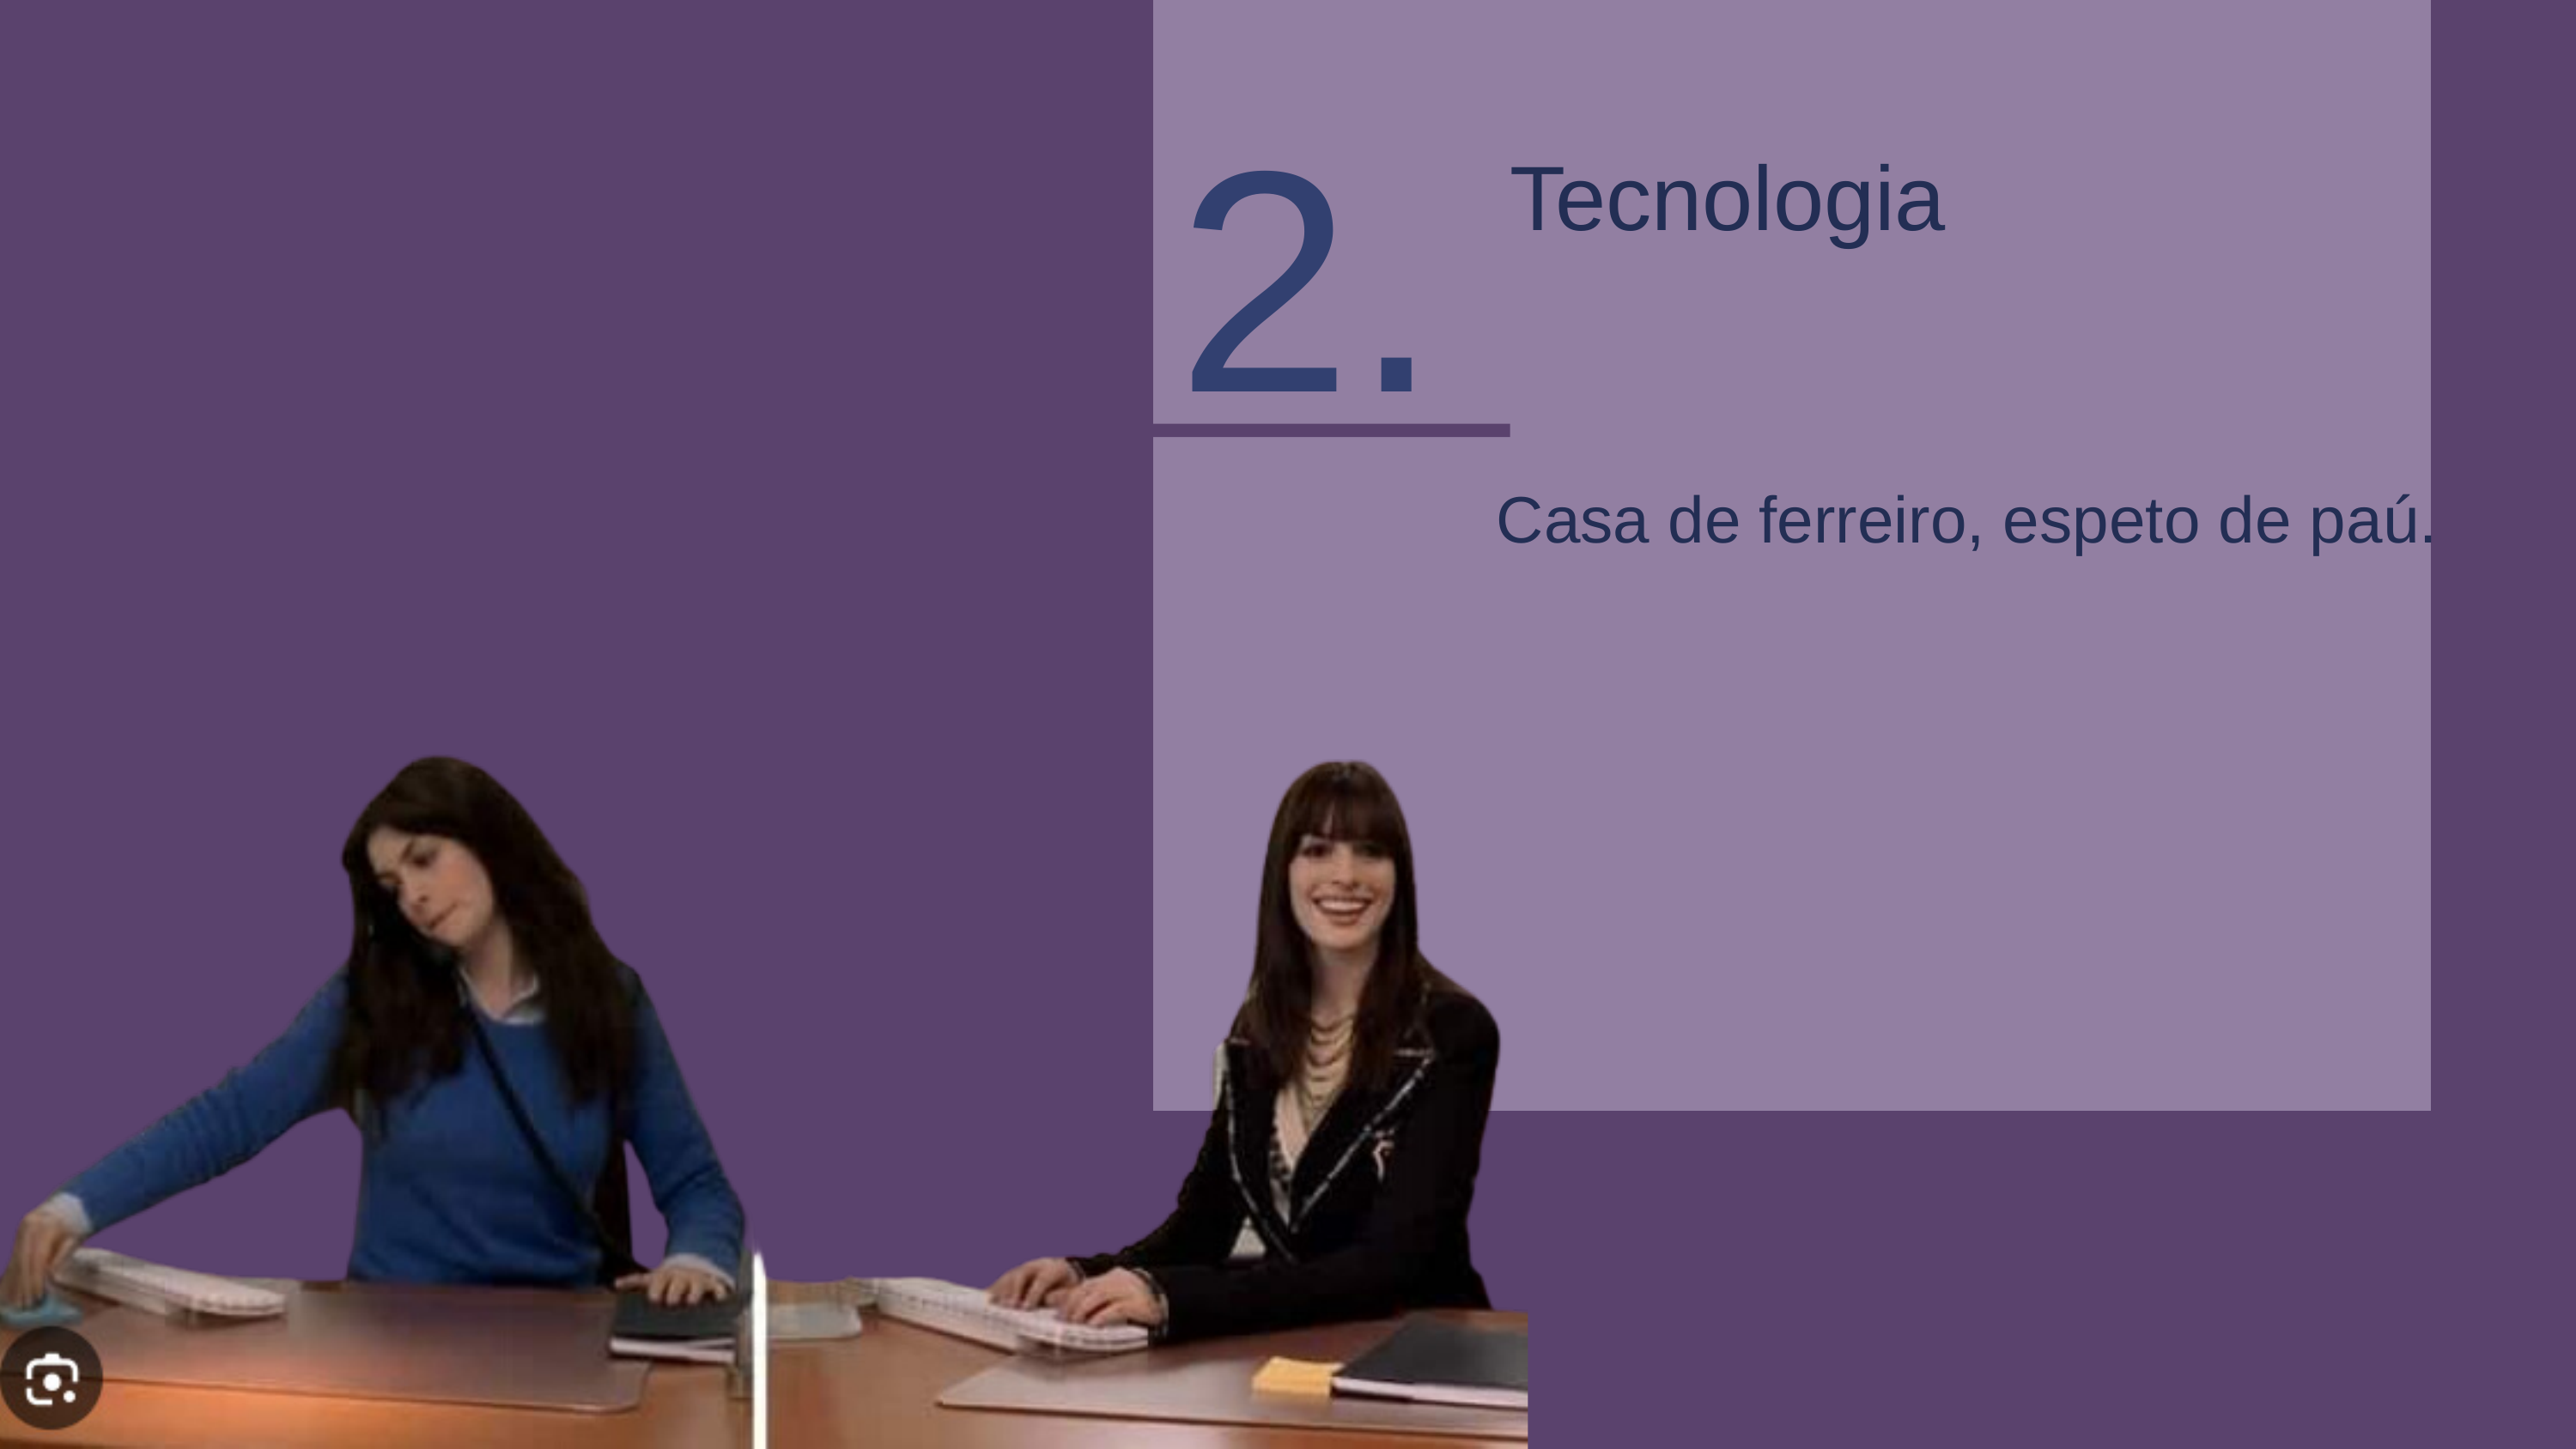

2.
Tecnologia

Casa de ferreiro, espeto de paú.